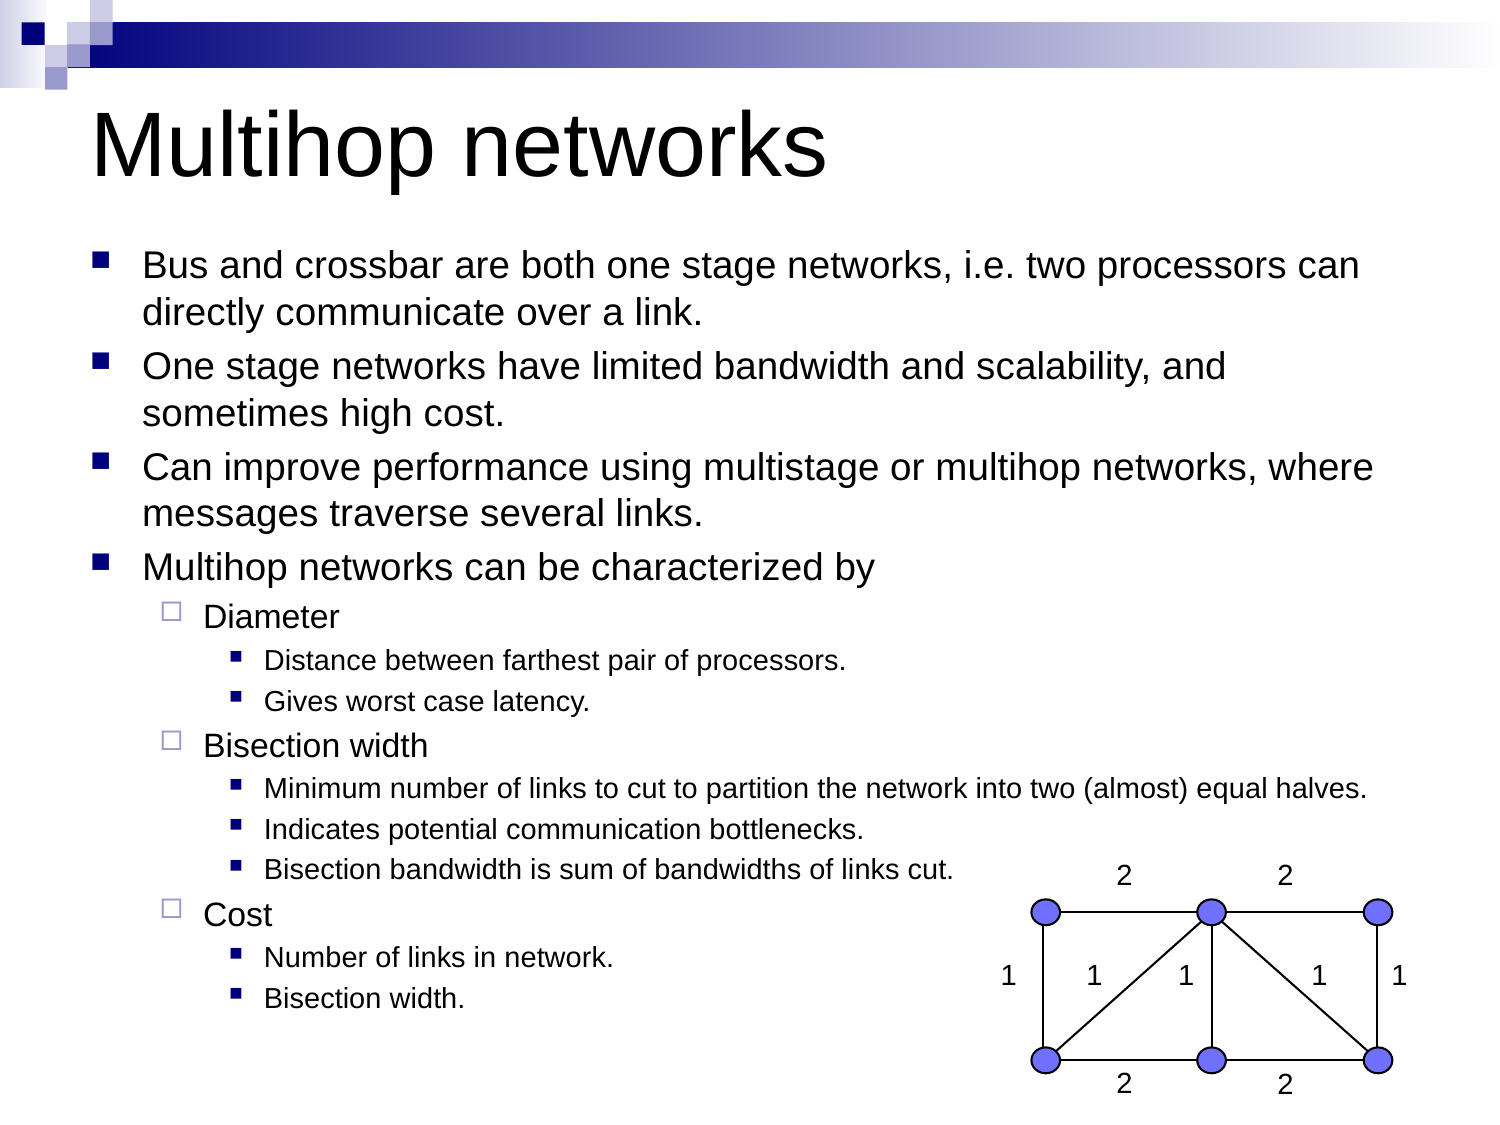

# Multihop networks
Bus and crossbar are both one stage networks, i.e. two processors can directly communicate over a link.
One stage networks have limited bandwidth and scalability, and sometimes high cost.
Can improve performance using multistage or multihop networks, where messages traverse several links.
Multihop networks can be characterized by
Diameter
Distance between farthest pair of processors.
Gives worst case latency.
Bisection width
Minimum number of links to cut to partition the network into two (almost) equal halves.
Indicates potential communication bottlenecks.
Bisection bandwidth is sum of bandwidths of links cut.
Cost
Number of links in network.
Bisection width.

2
2

1
1
1
1
1

2
2